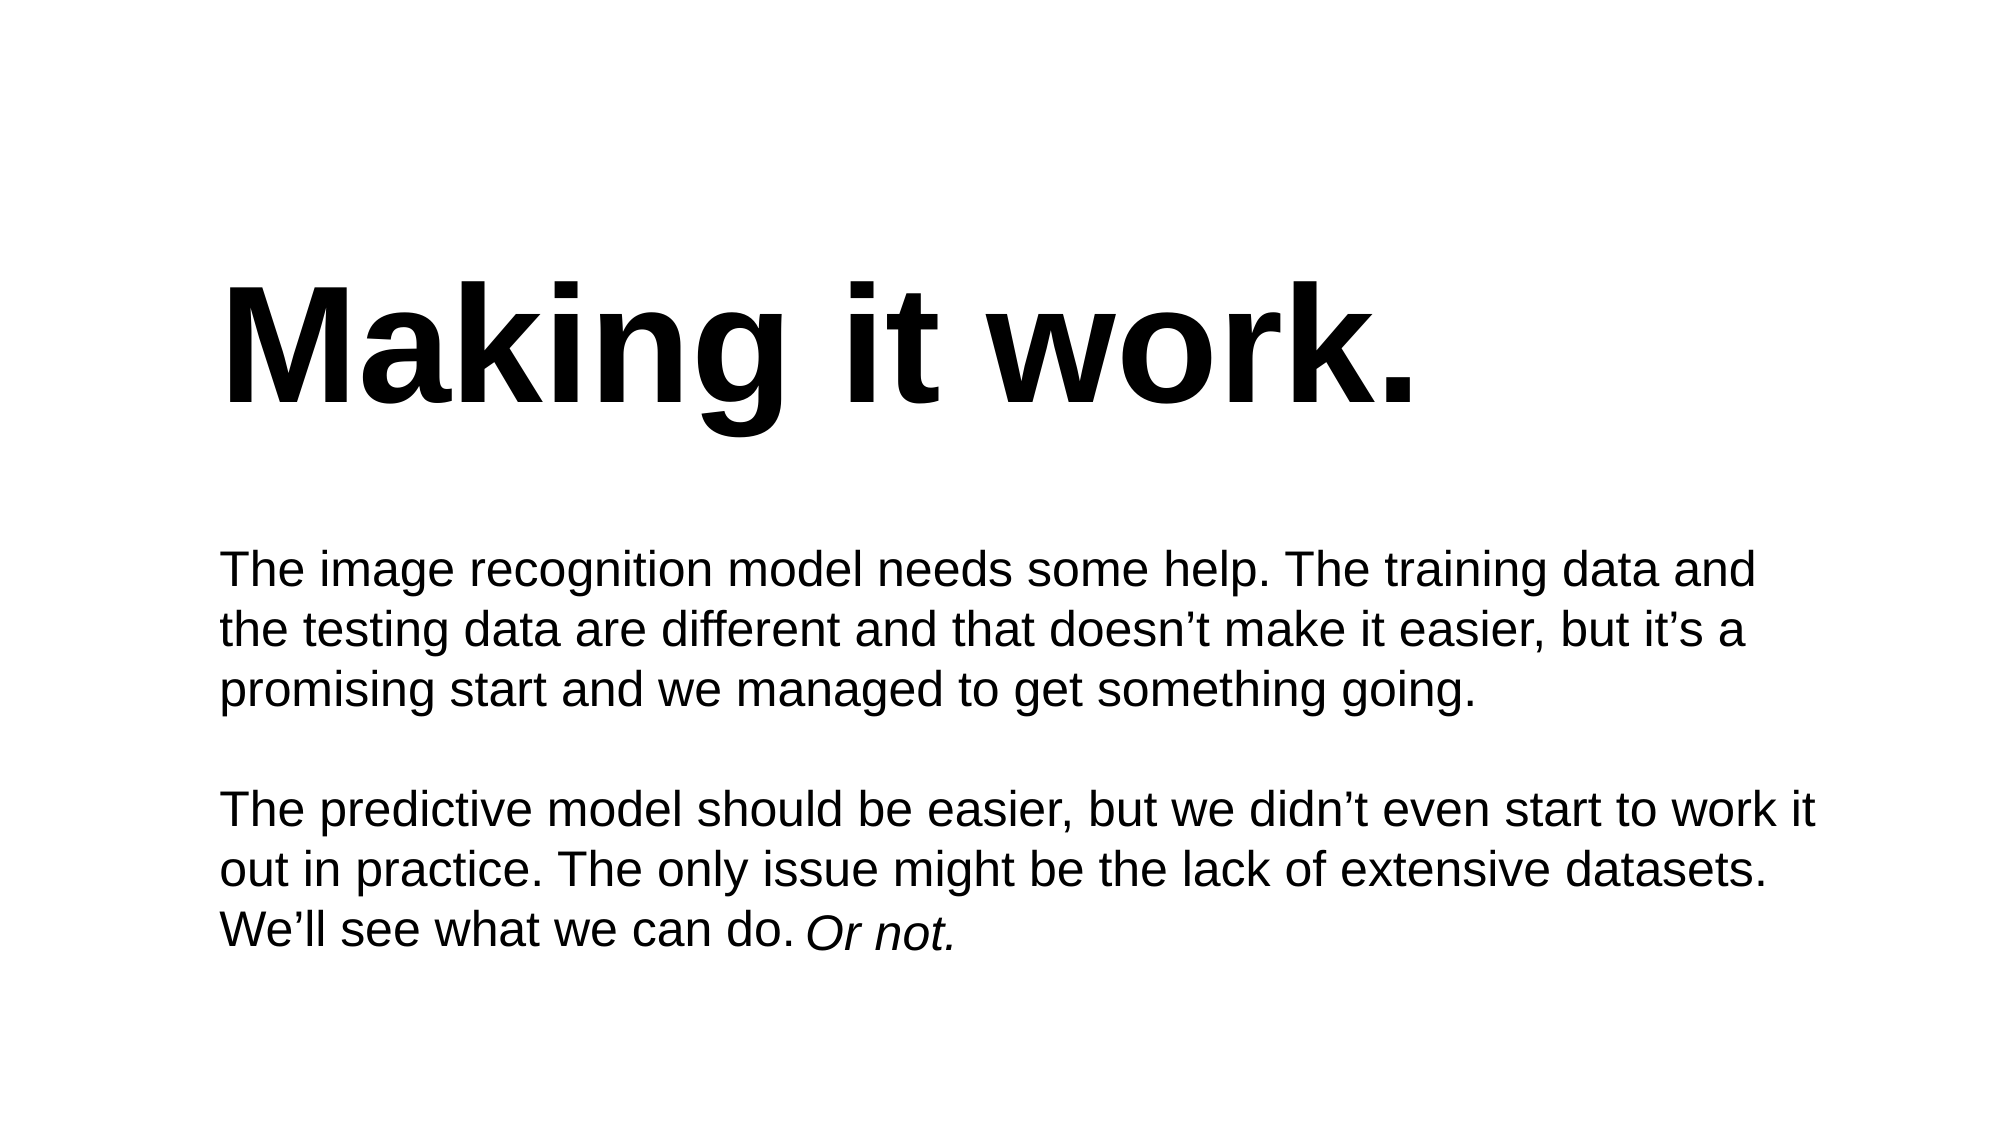

Making it work.
The image recognition model needs some help. The training data and the testing data are different and that doesn’t make it easier, but it’s a promising start and we managed to get something going.

The predictive model should be easier, but we didn’t even start to work it out in practice. The only issue might be the lack of extensive datasets.
We’ll see what we can do.
Or not.